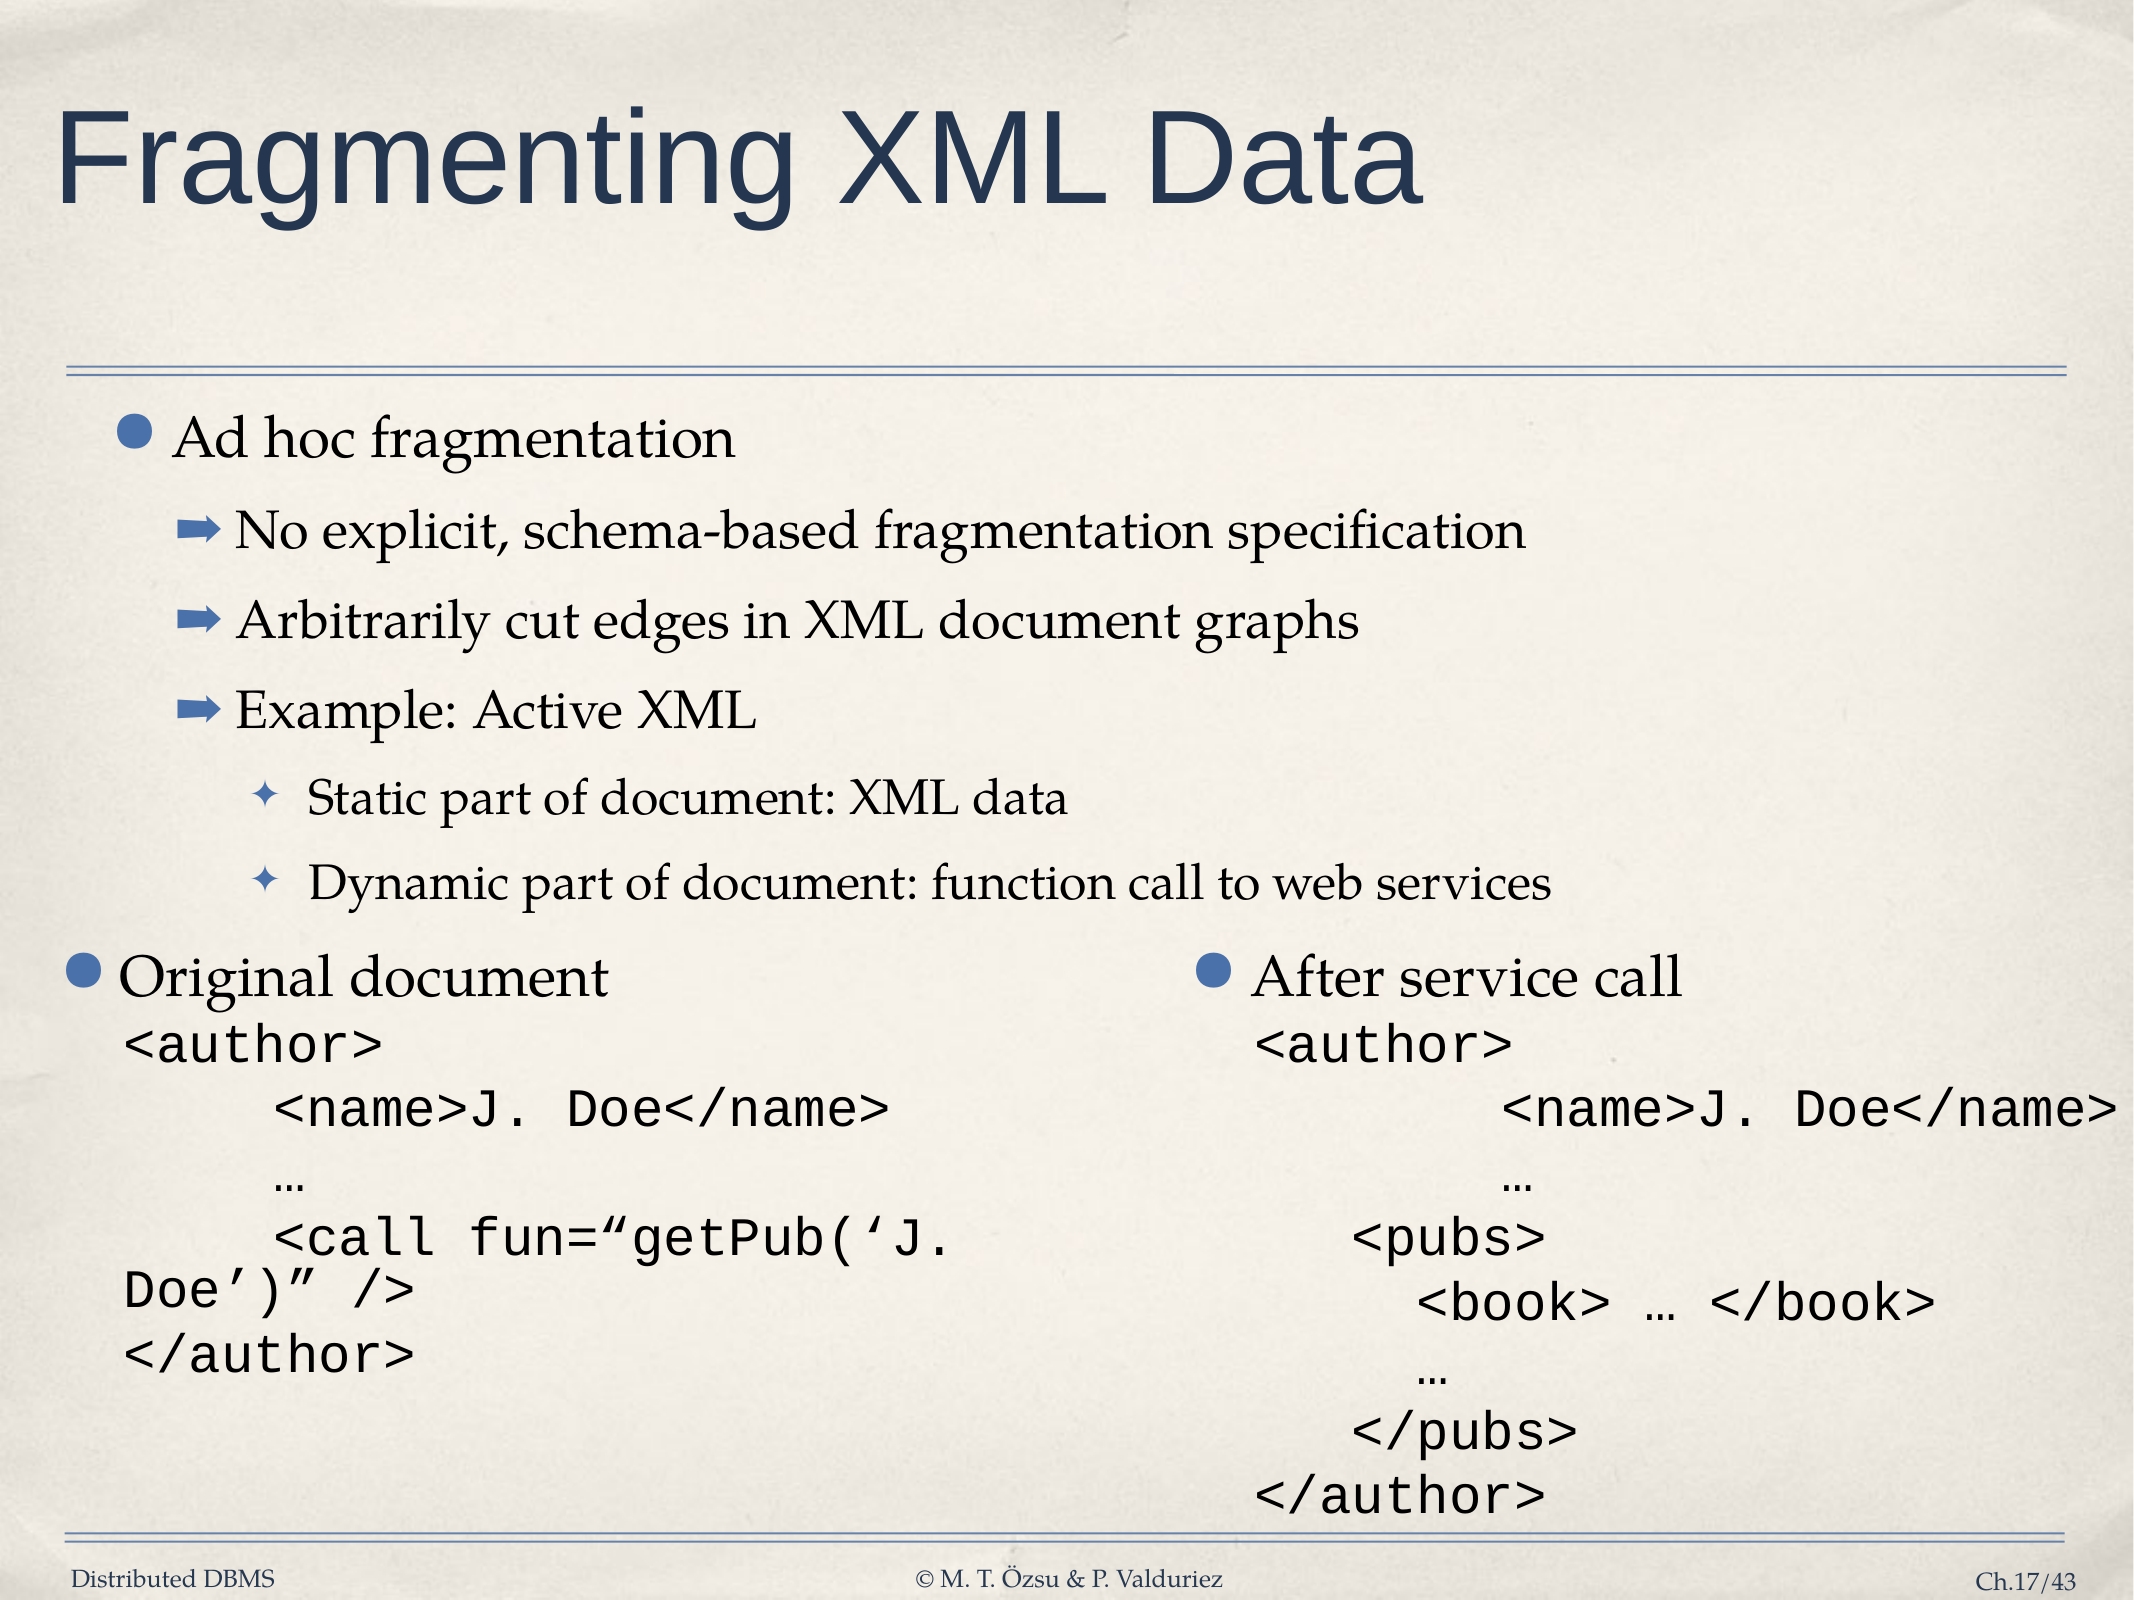

# Fragmenting XML Data
Ad hoc fragmentation
No explicit, schema-based fragmentation specification
Arbitrarily cut edges in XML document graphs
Example: Active XML
Static part of document: XML data
Dynamic part of document: function call to web services

Original document
<author>
	<name>J. Doe</name>
	…
	<call fun=“getPub(‘J. Doe’)” />
</author>

After service call
<author>
	   <name>J. Doe</name>
	   …
   <pubs>
     <book> … </book>
     …
   </pubs>
</author>